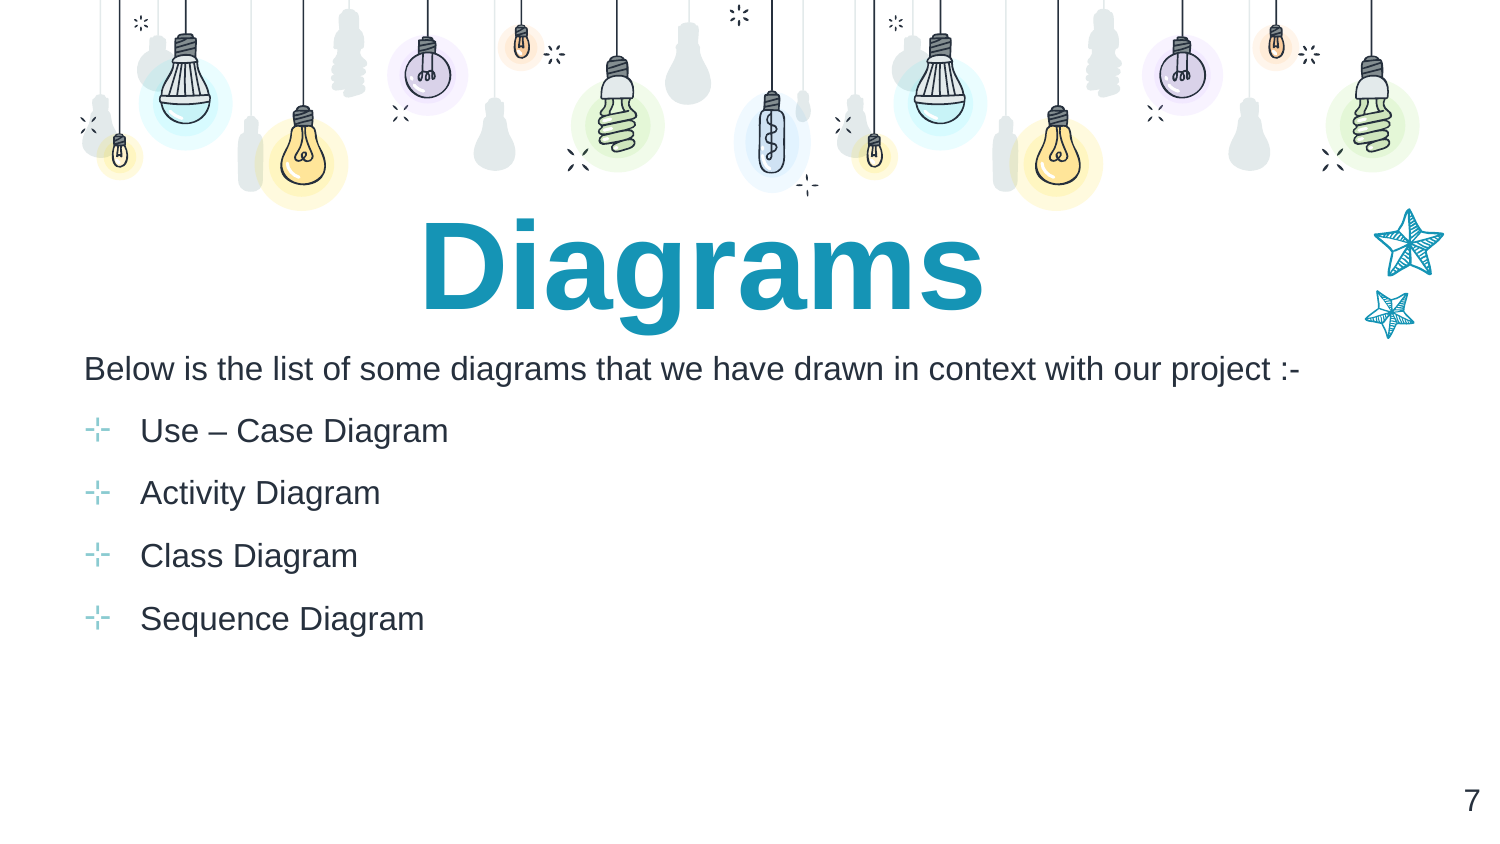

Diagrams

Below is the list of some diagrams that we have drawn in context with our project :-
Use – Case Diagram
Activity Diagram
Class Diagram
Sequence Diagram
7